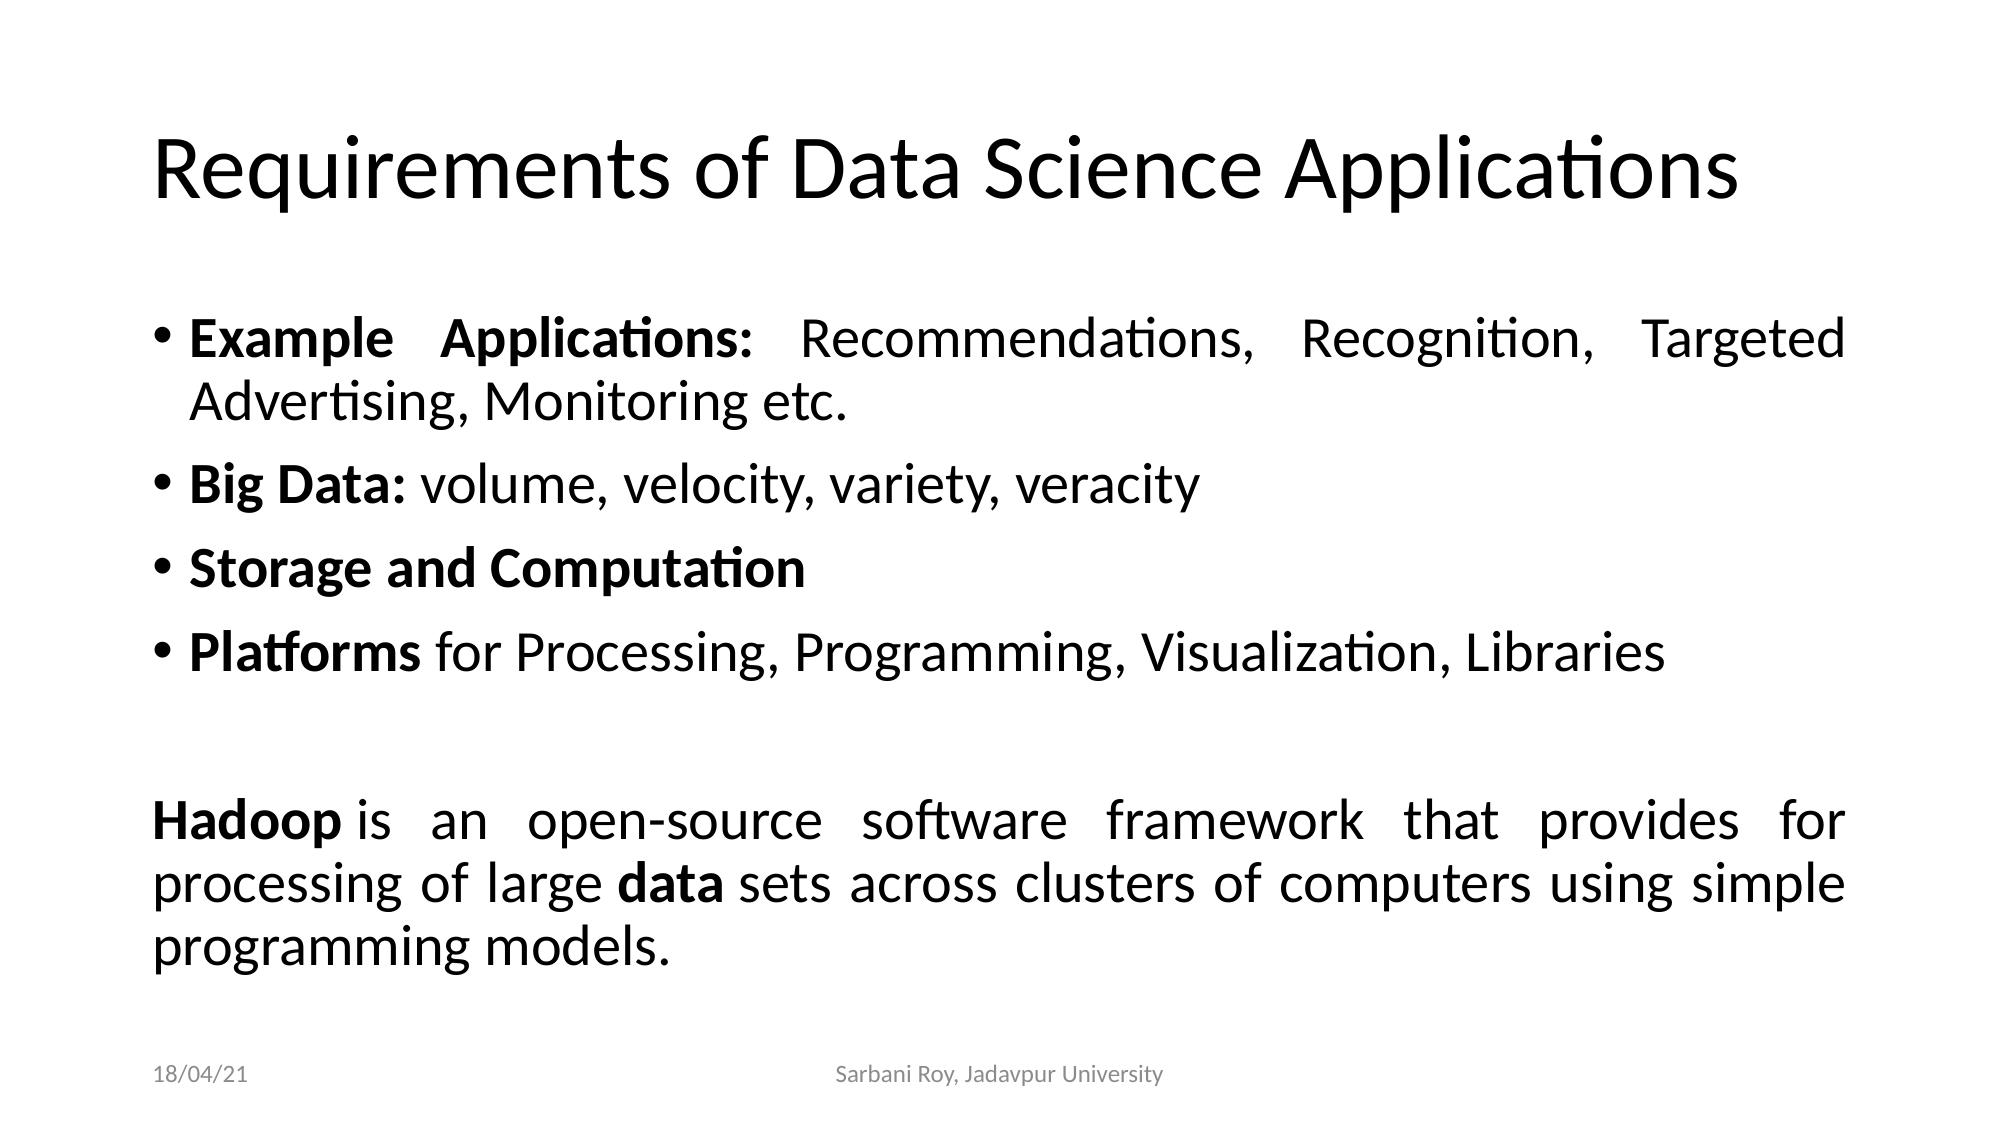

# Requirements of Data Science Applications
Example Applications: Recommendations, Recognition, Targeted Advertising, Monitoring etc.
Big Data: volume, velocity, variety, veracity
Storage and Computation
Platforms for Processing, Programming, Visualization, Libraries

Hadoop is an open-source software framework that provides for processing of large data sets across clusters of computers using simple programming models.
18/04/21
Sarbani Roy, Jadavpur University